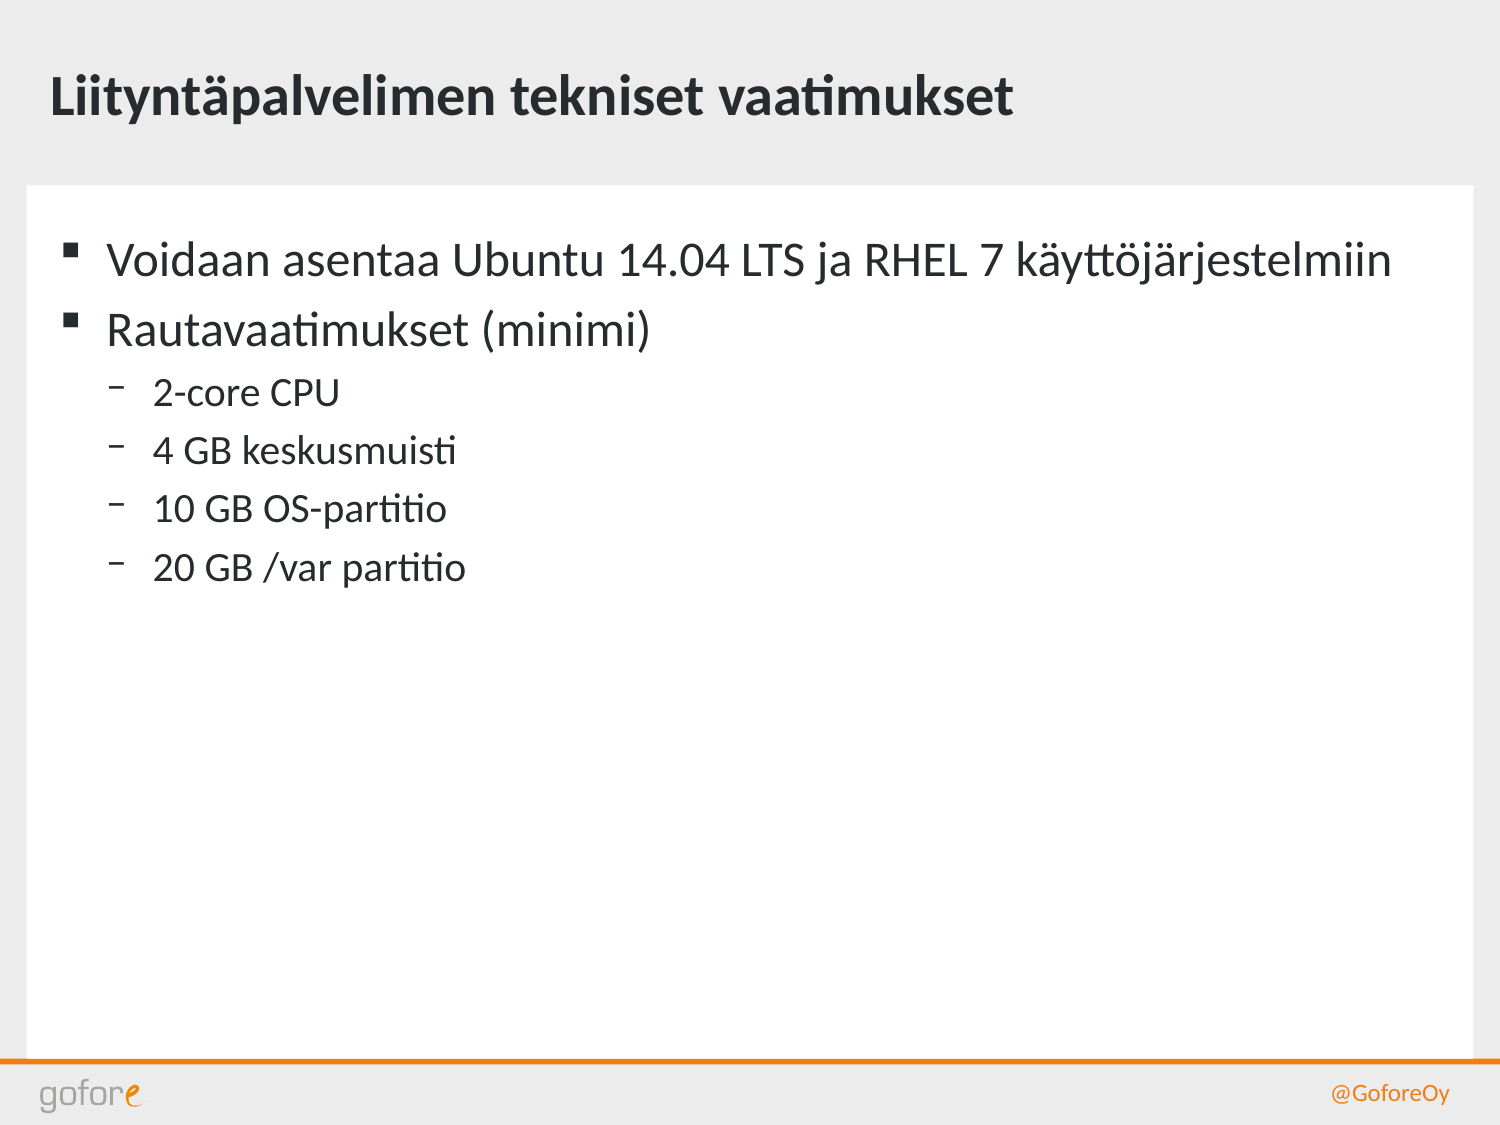

# Liityntäpalvelimen tekniset vaatimukset
Voidaan asentaa Ubuntu 14.04 LTS ja RHEL 7 käyttöjärjestelmiin
Rautavaatimukset (minimi)
2-core CPU
4 GB keskusmuisti
10 GB OS-partitio
20 GB /var partitio

@GoforeOy